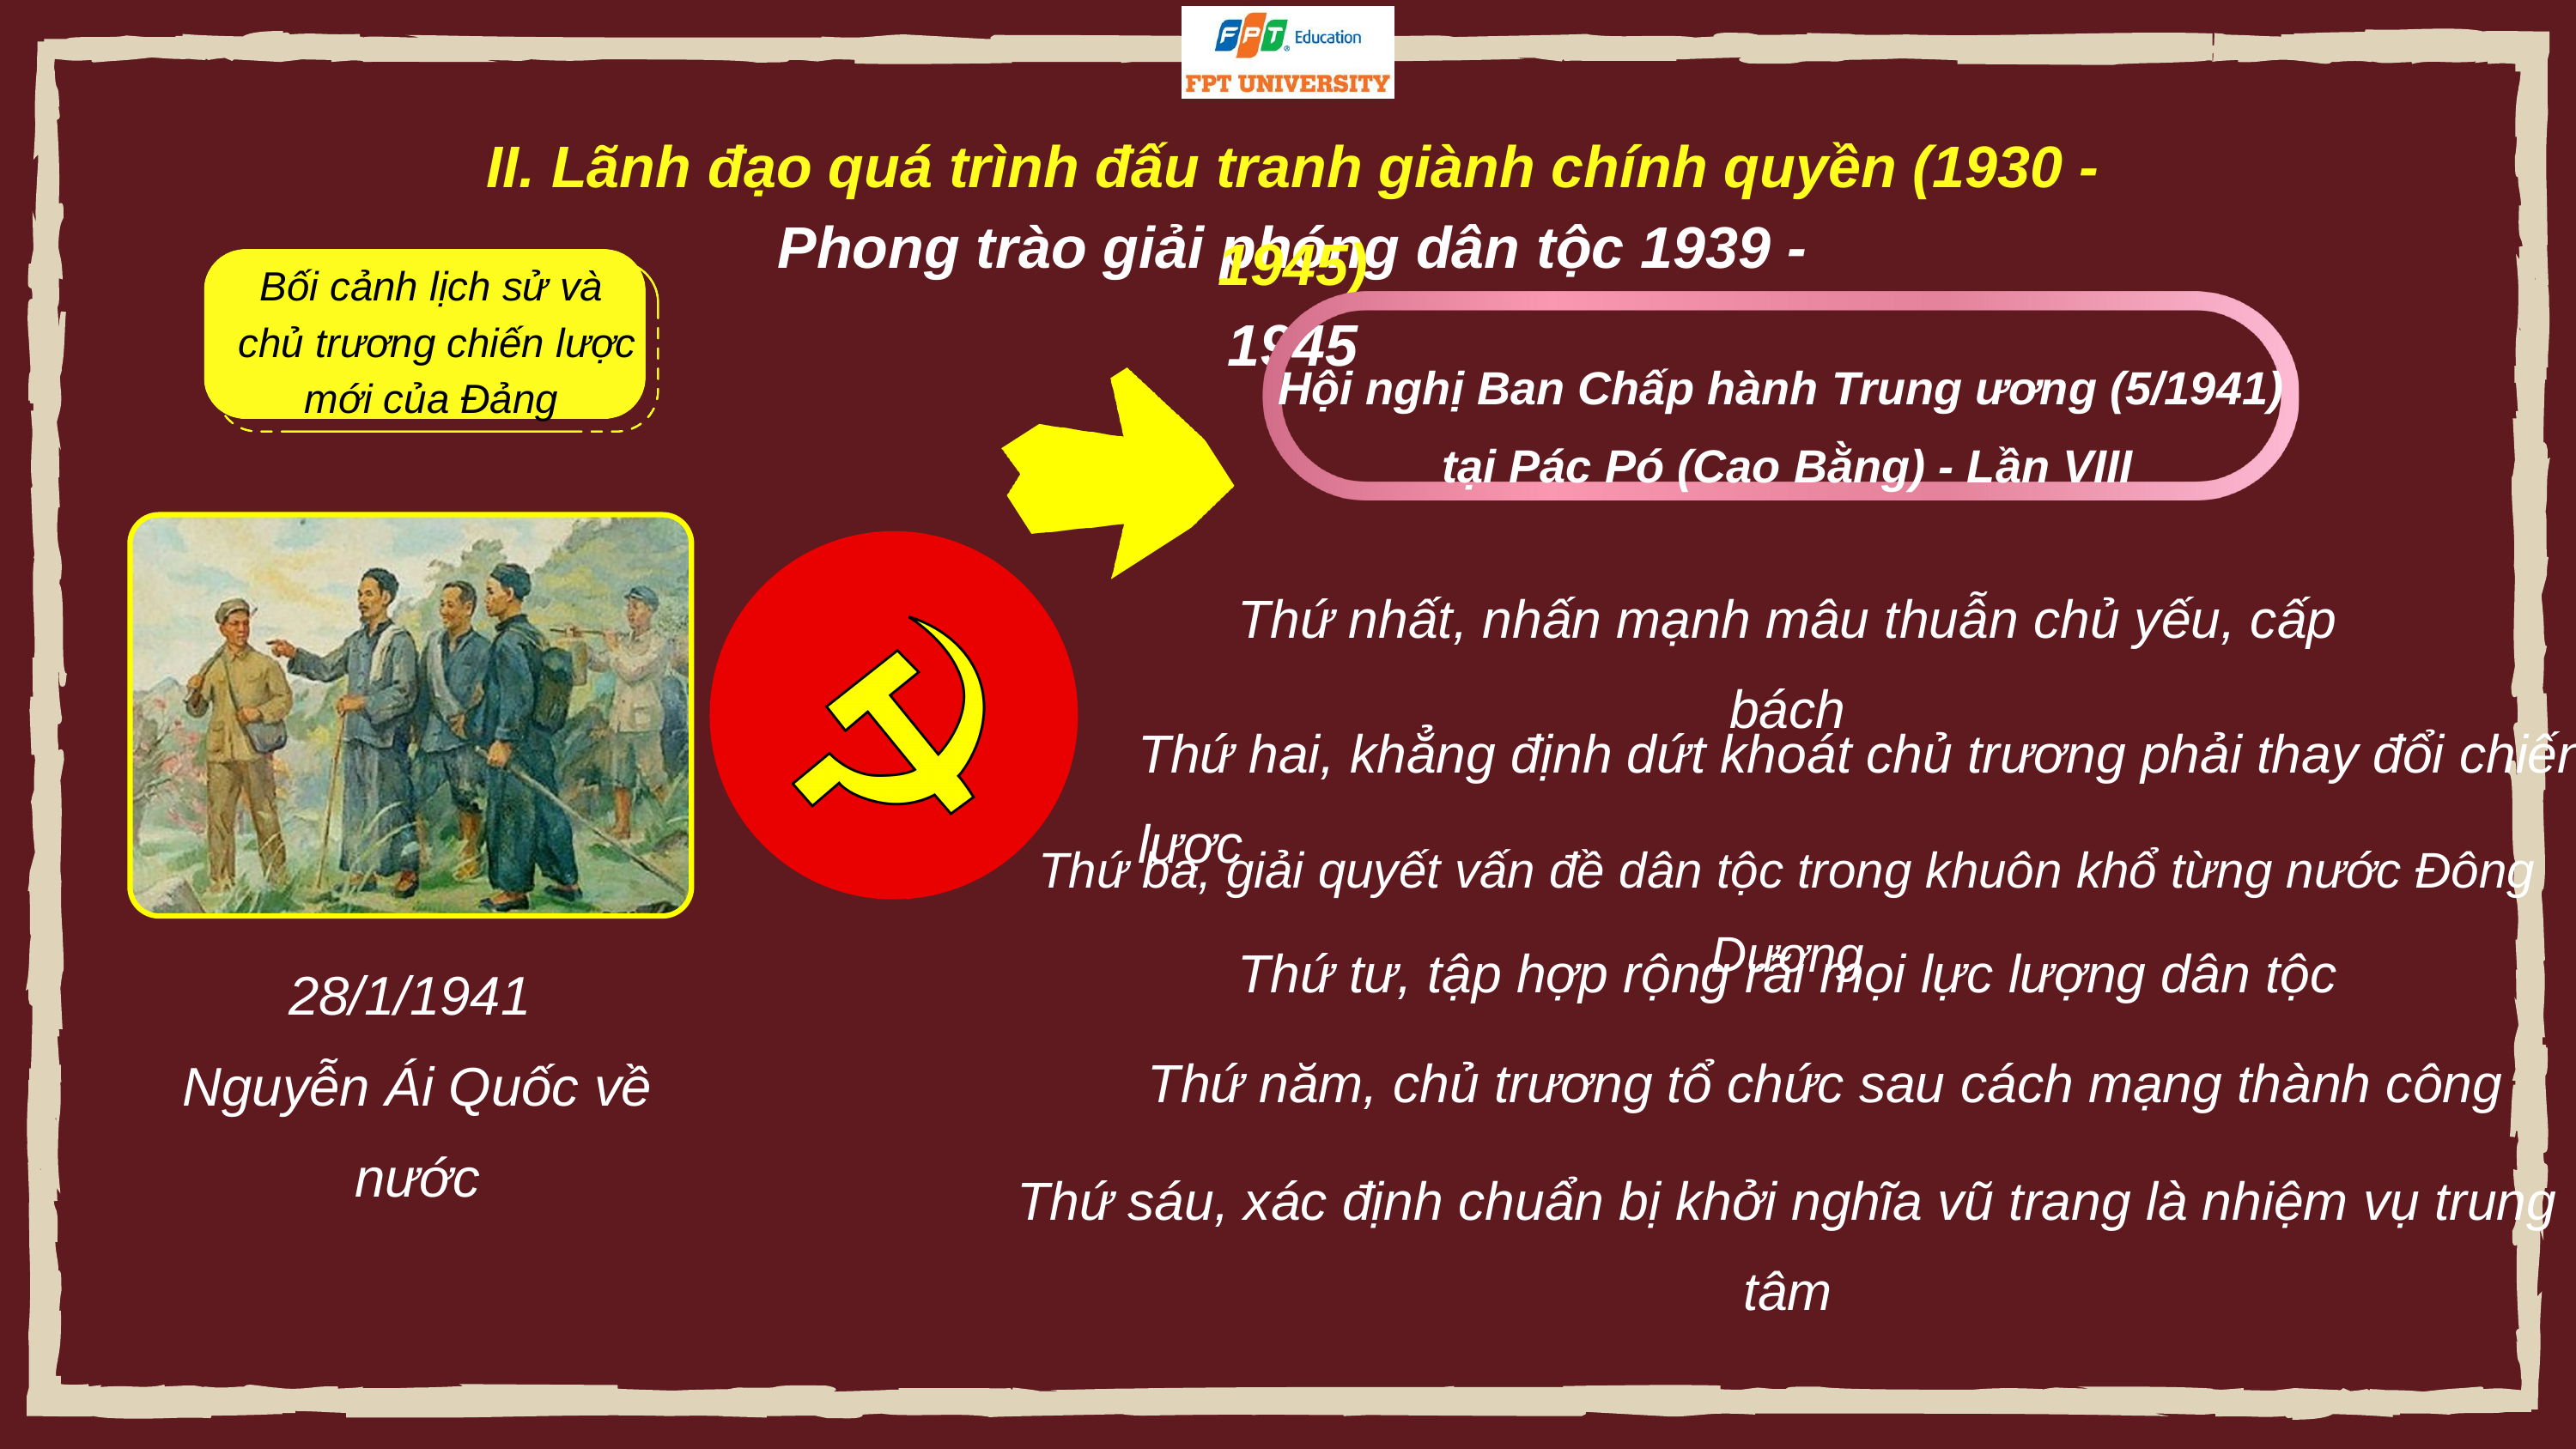

II. Lãnh đạo quá trình đấu tranh giành chính quyền (1930 - 1945)
Phong trào giải phóng dân tộc 1939 - 1945

Bối cảnh lịch sử và
 chủ trương chiến lược mới của Đảng

Hội nghị Ban Chấp hành Trung ương (5/1941)
tại Pác Pó (Cao Bằng) - Lần VIII

Thứ nhất, nhấn mạnh mâu thuẫn chủ yếu, cấp bách
Thứ hai, khẳng định dứt khoát chủ trương phải thay đổi chiến lược
Thứ ba, giải quyết vấn đề dân tộc trong khuôn khổ từng nước Đông Dương
Thứ tư, tập hợp rộng rãi mọi lực lượng dân tộc
28/1/1941
Nguyễn Ái Quốc về nước
Thứ năm, chủ trương tổ chức sau cách mạng thành công
Thứ sáu, xác định chuẩn bị khởi nghĩa vũ trang là nhiệm vụ trung tâm